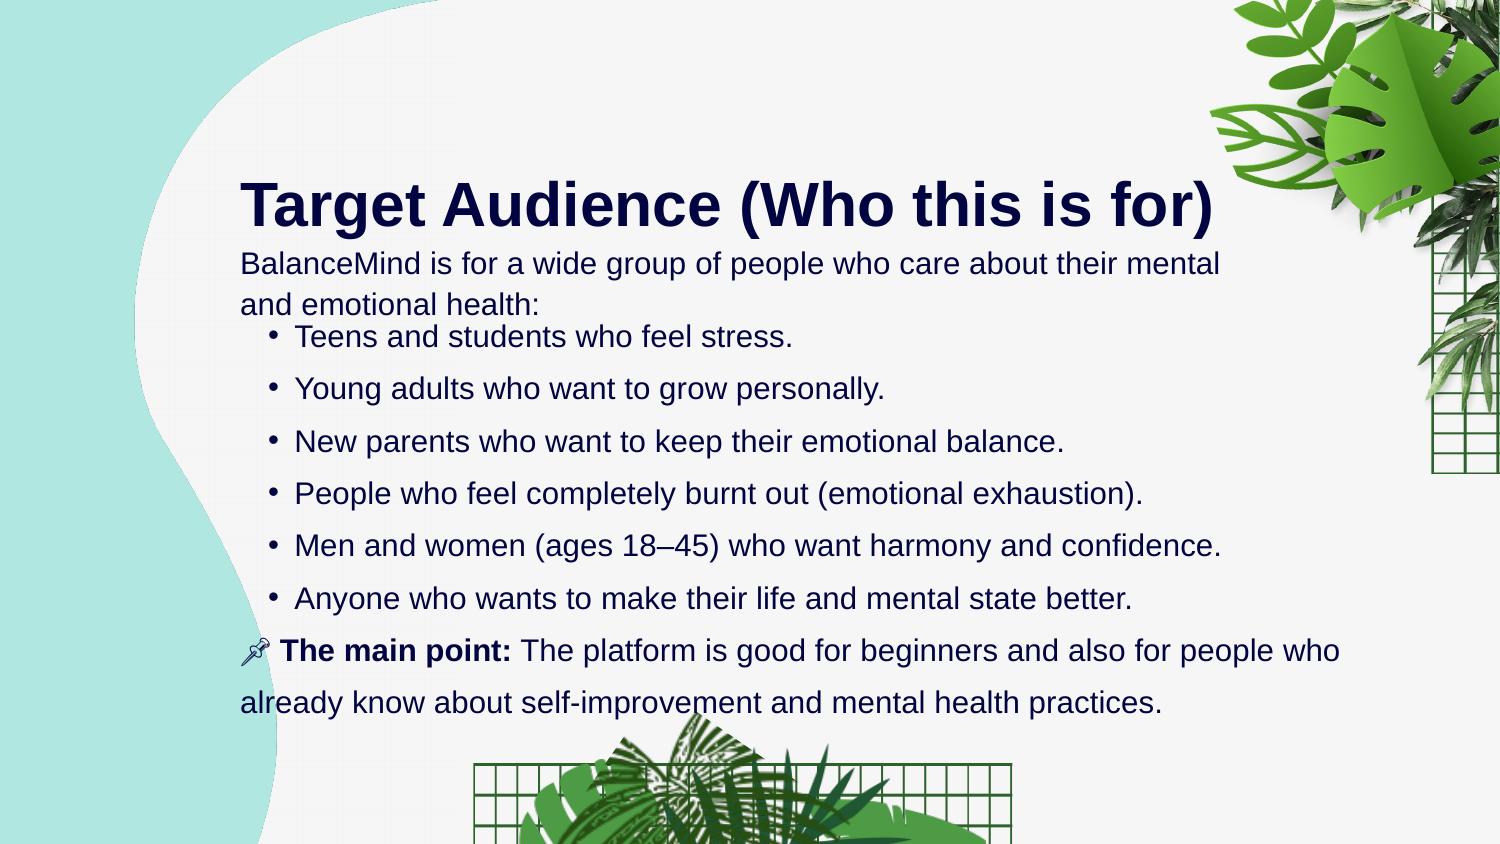

Target Audience (Who this is for)
BalanceMind is for a wide group of people who care about their mental and emotional health:
Teens and students who feel stress.
Young adults who want to grow personally.
New parents who want to keep their emotional balance.
People who feel completely burnt out (emotional exhaustion).
Men and women (ages 18–45) who want harmony and confidence.
Anyone who wants to make their life and mental state better.
📌 The main point: The platform is good for beginners and also for people who already know about self-improvement and mental health practices.